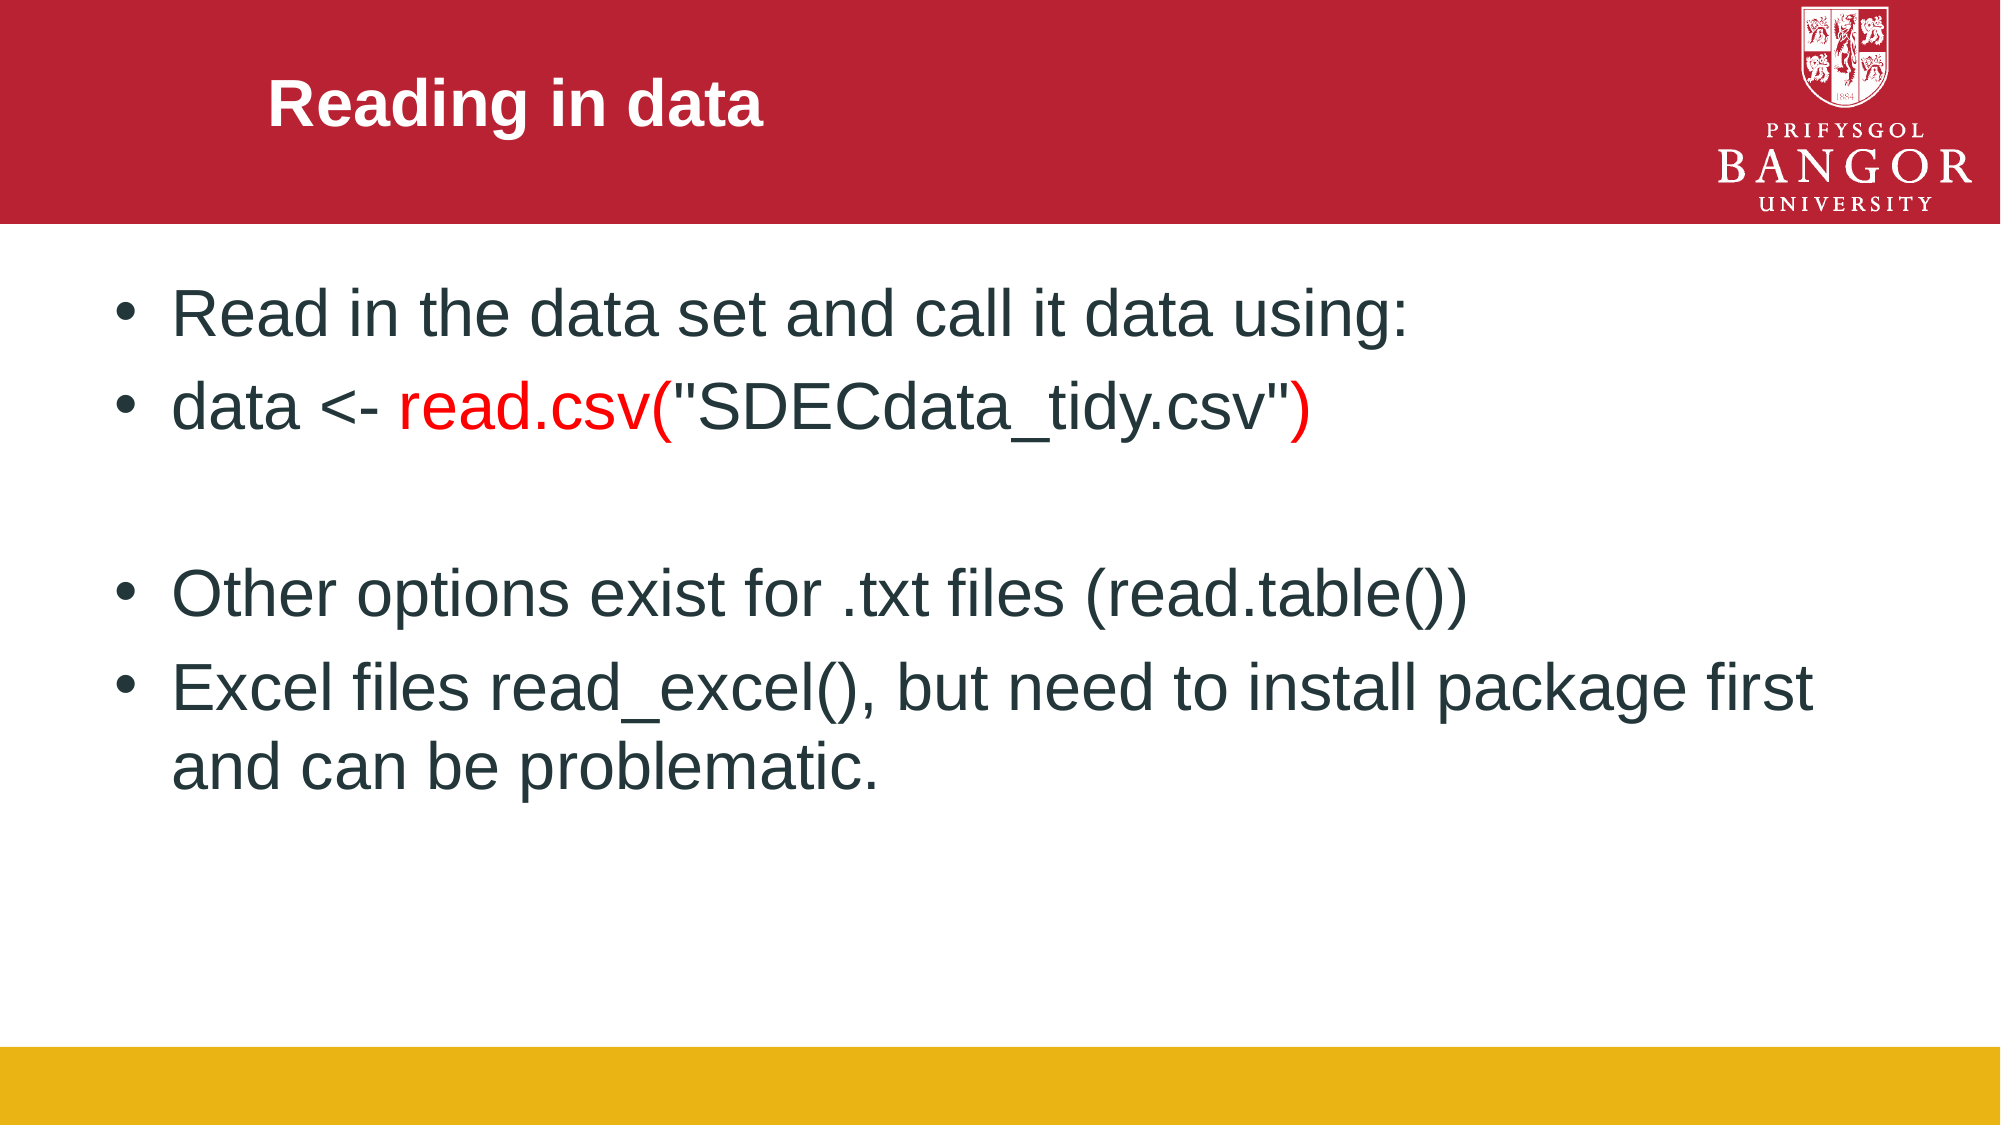

# Reading in data
Read in the data set and call it data using:
data <- read.csv("SDECdata_tidy.csv")

Other options exist for .txt files (read.table())
Excel files read_excel(), but need to install package first and can be problematic.